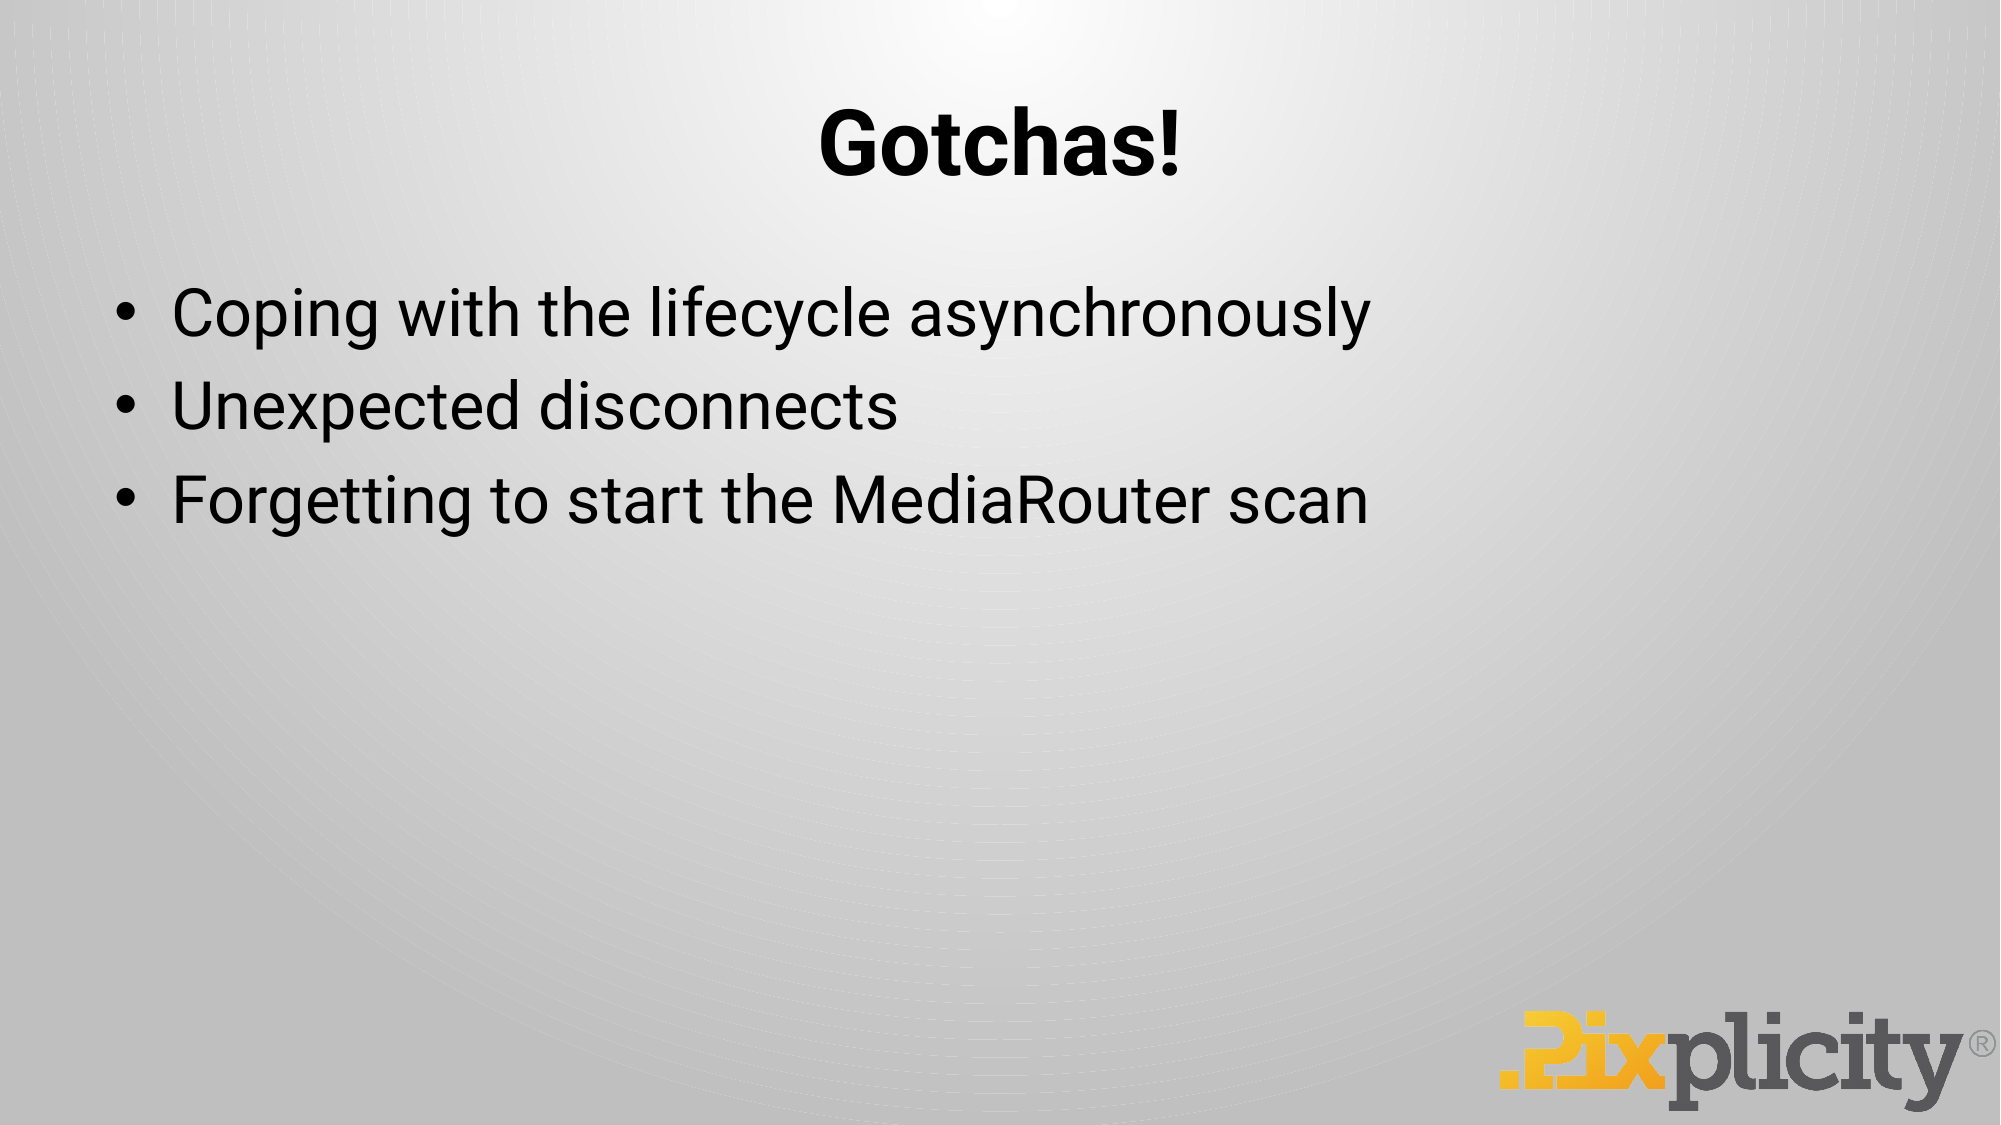

# Gotchas!
Coping with the lifecycle asynchronously
Unexpected disconnects
Forgetting to start the MediaRouter scan